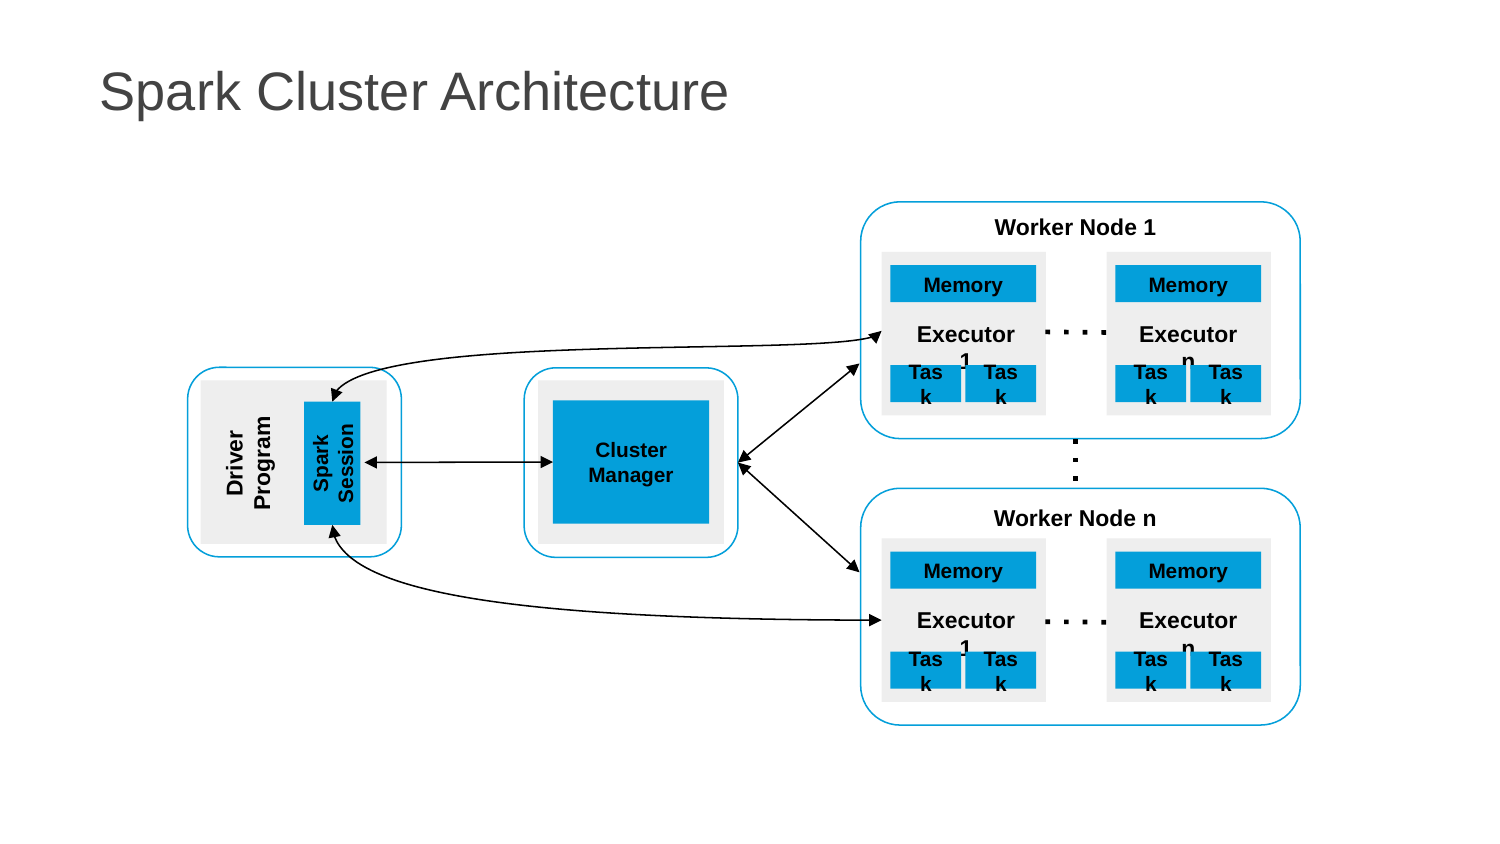

Spark Cluster Architecture
Worker Node 1

Memory
Memory
Executor n
Executor 1
Task
Task
Task
Task

Cluster Manager
Driver Program
Spark Session

Worker Node n

Memory
Memory
Executor n
Executor 1
Task
Task
Task
Task